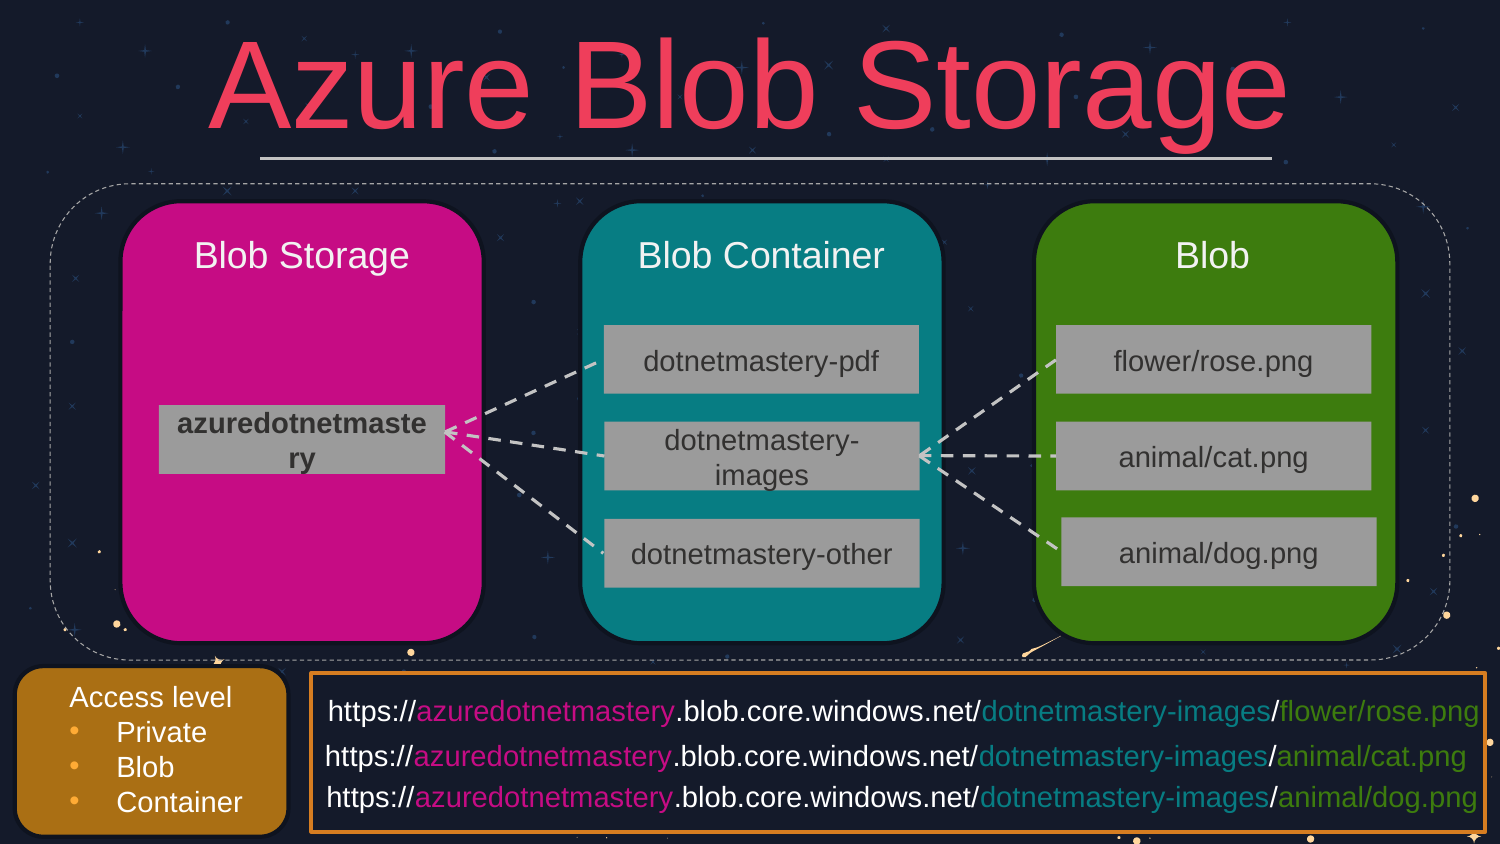

# Azure Blob Storage

Blob Storage
Blob Container
Blob
dotnetmastery-pdf
flower/rose.png
azuredotnetmastery
dotnetmastery-images
animal/cat.png
animal/dog.png
dotnetmastery-other

Access level
Private
Blob
Container

https://azuredotnetmastery.blob.core.windows.net/dotnetmastery-images/flower/rose.png
https://azuredotnetmastery.blob.core.windows.net/dotnetmastery-images/animal/cat.png
https://azuredotnetmastery.blob.core.windows.net/dotnetmastery-images/animal/dog.png